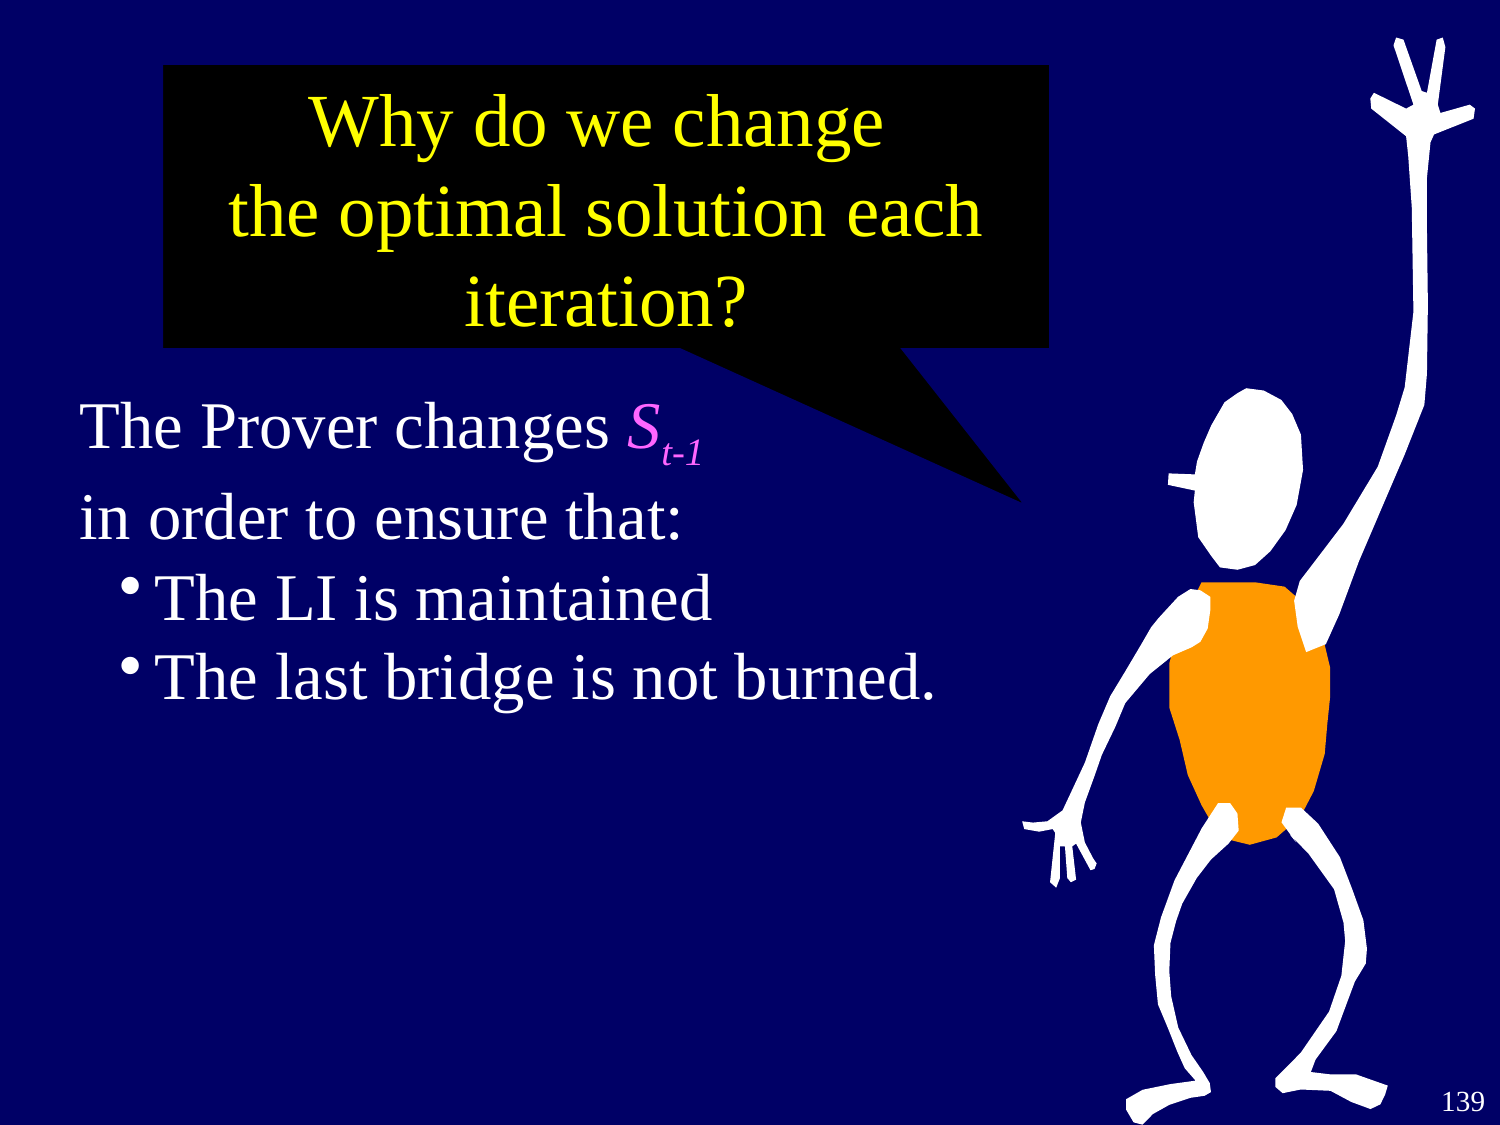

Why do we change
the optimal solution each iteration?
The Prover changes St-1
in order to ensure that:
The LI is maintained
The last bridge is not burned.